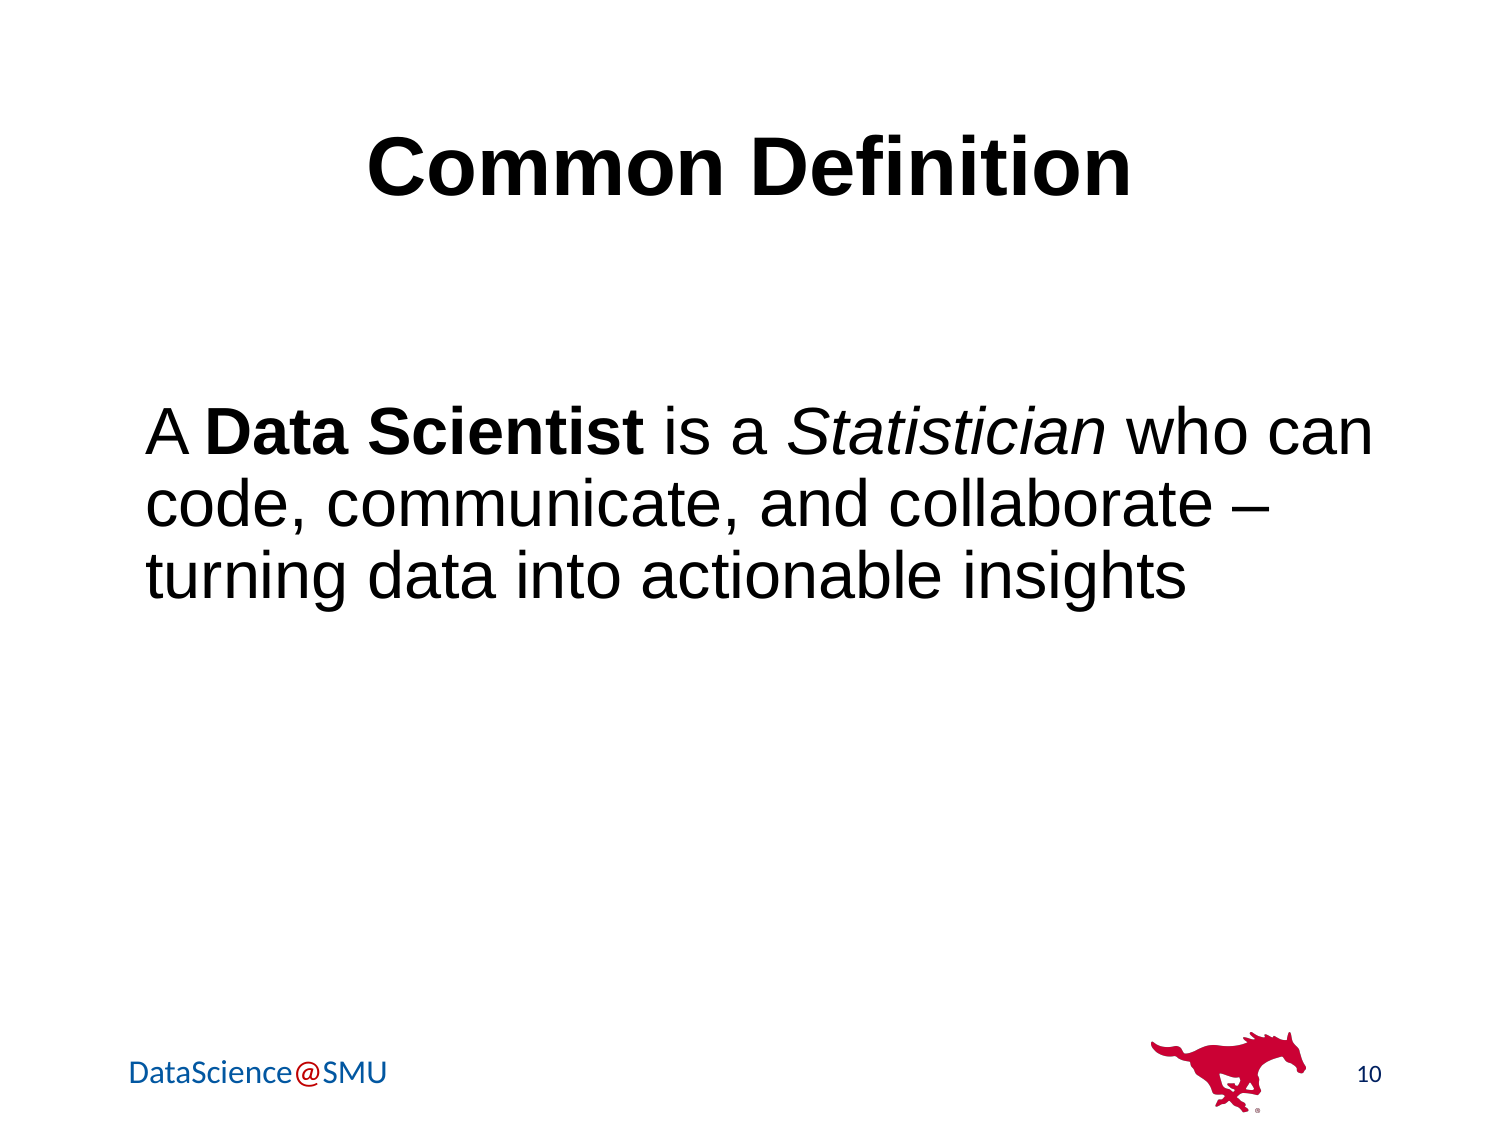

# Common Definition
A Data Scientist is a Statistician who can code, communicate, and collaborate – turning data into actionable insights
10